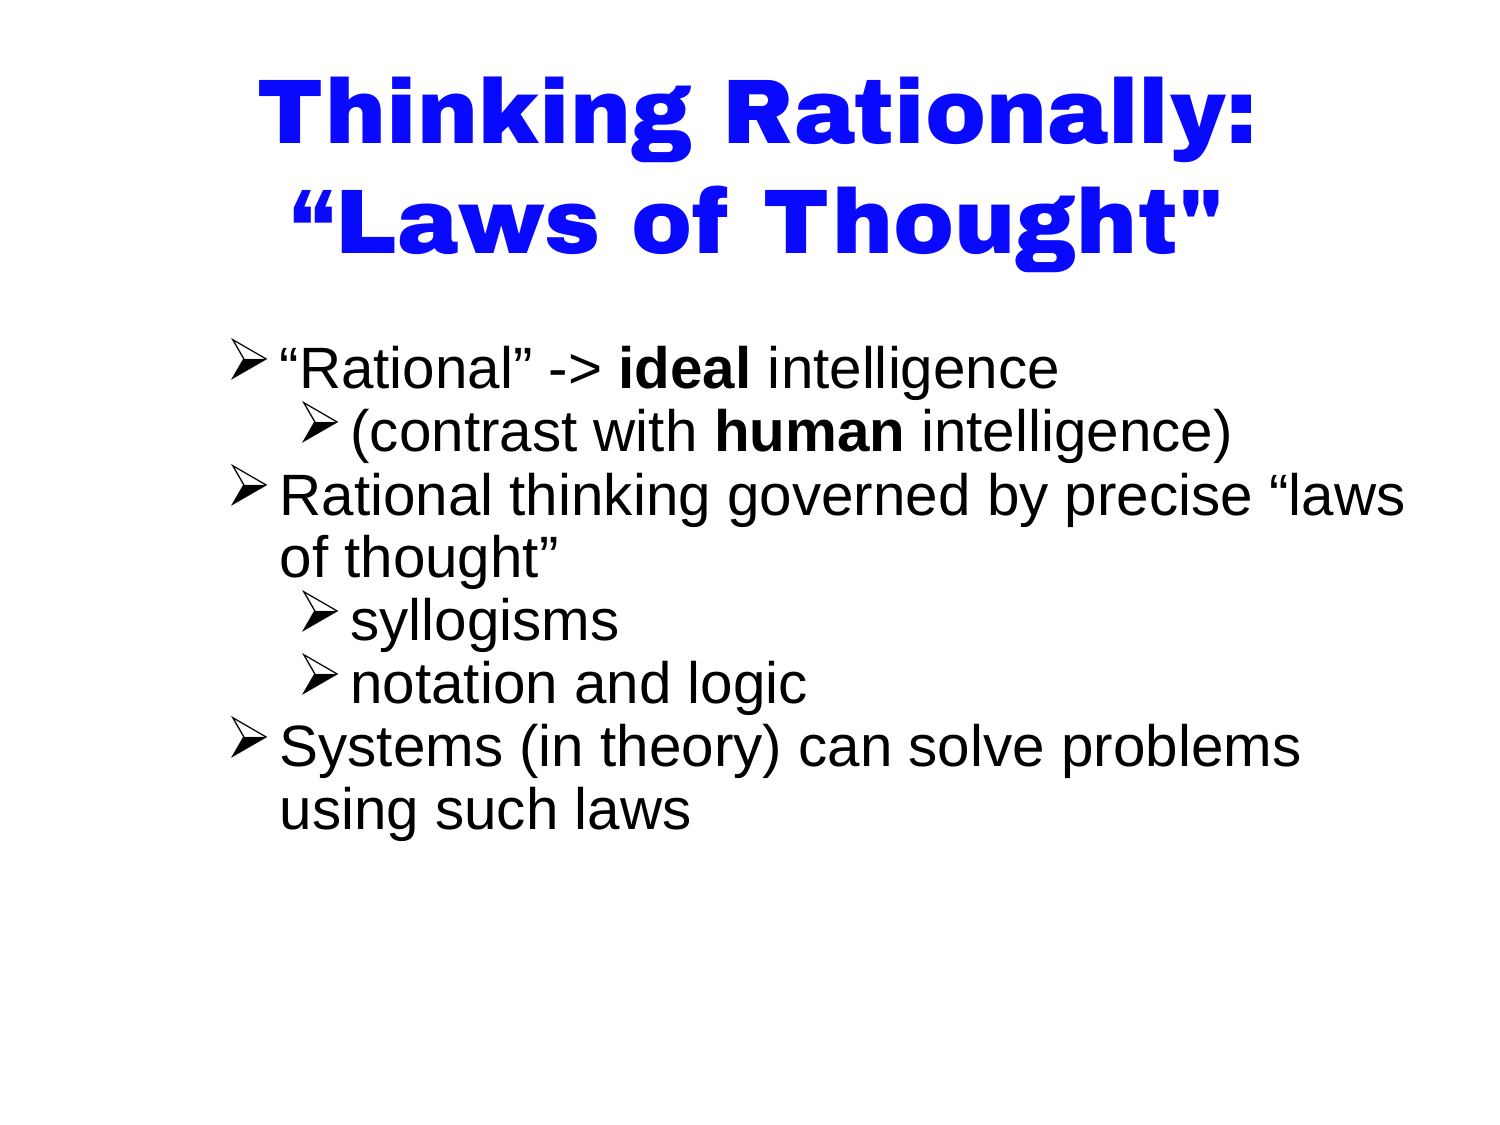

# Thinking Rationally: “Laws of Thought"
“Rational” -> ideal intelligence
(contrast with human intelligence)
Rational thinking governed by precise “laws of thought”
syllogisms
notation and logic
Systems (in theory) can solve problems using such laws